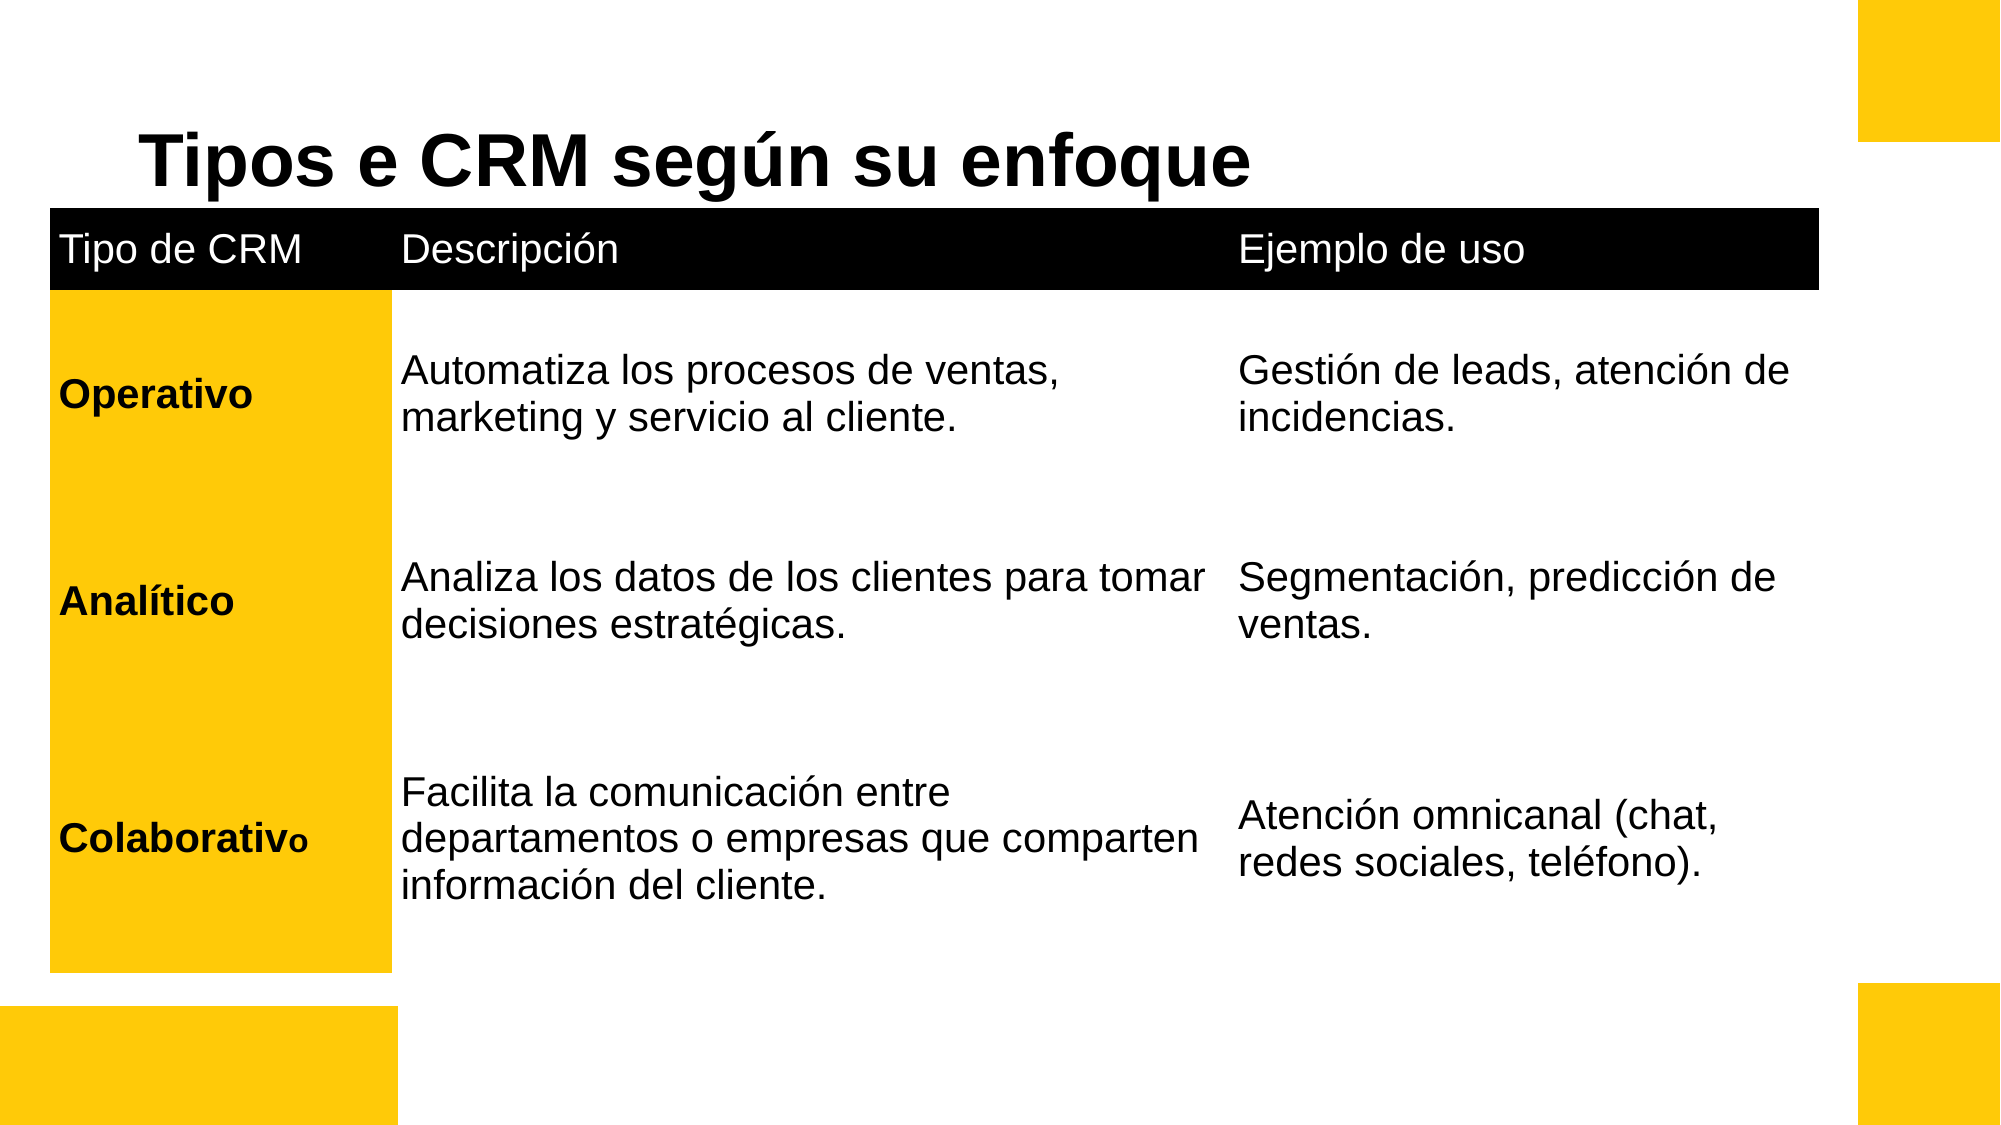

# Tipos e CRM según su enfoque
| Tipo de CRM | Descripción | Ejemplo de uso |
| --- | --- | --- |
| Operativo | Automatiza los procesos de ventas, marketing y servicio al cliente. | Gestión de leads, atención de incidencias. |
| Analítico | Analiza los datos de los clientes para tomar decisiones estratégicas. | Segmentación, predicción de ventas. |
| Colaborativo | Facilita la comunicación entre departamentos o empresas que comparten información del cliente. | Atención omnicanal (chat, redes sociales, teléfono). |